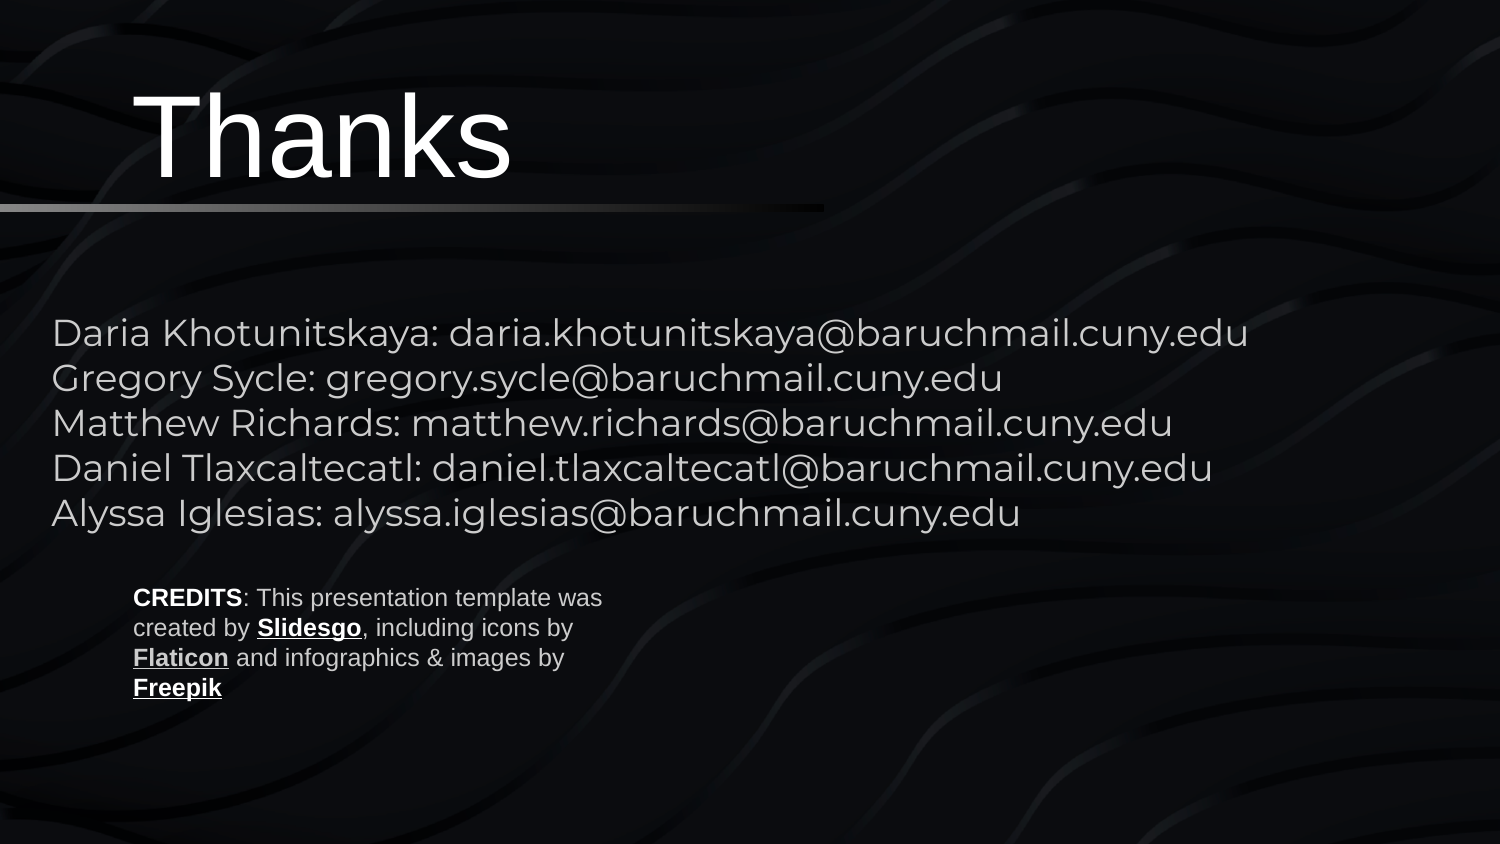

# Thanks
Daria Khotunitskaya: daria.khotunitskaya@baruchmail.cuny.edu
Gregory Sycle: gregory.sycle@baruchmail.cuny.edu
Matthew Richards: matthew.richards@baruchmail.cuny.edu
Daniel Tlaxcaltecatl: daniel.tlaxcaltecatl@baruchmail.cuny.edu
Alyssa Iglesias: alyssa.iglesias@baruchmail.cuny.edu